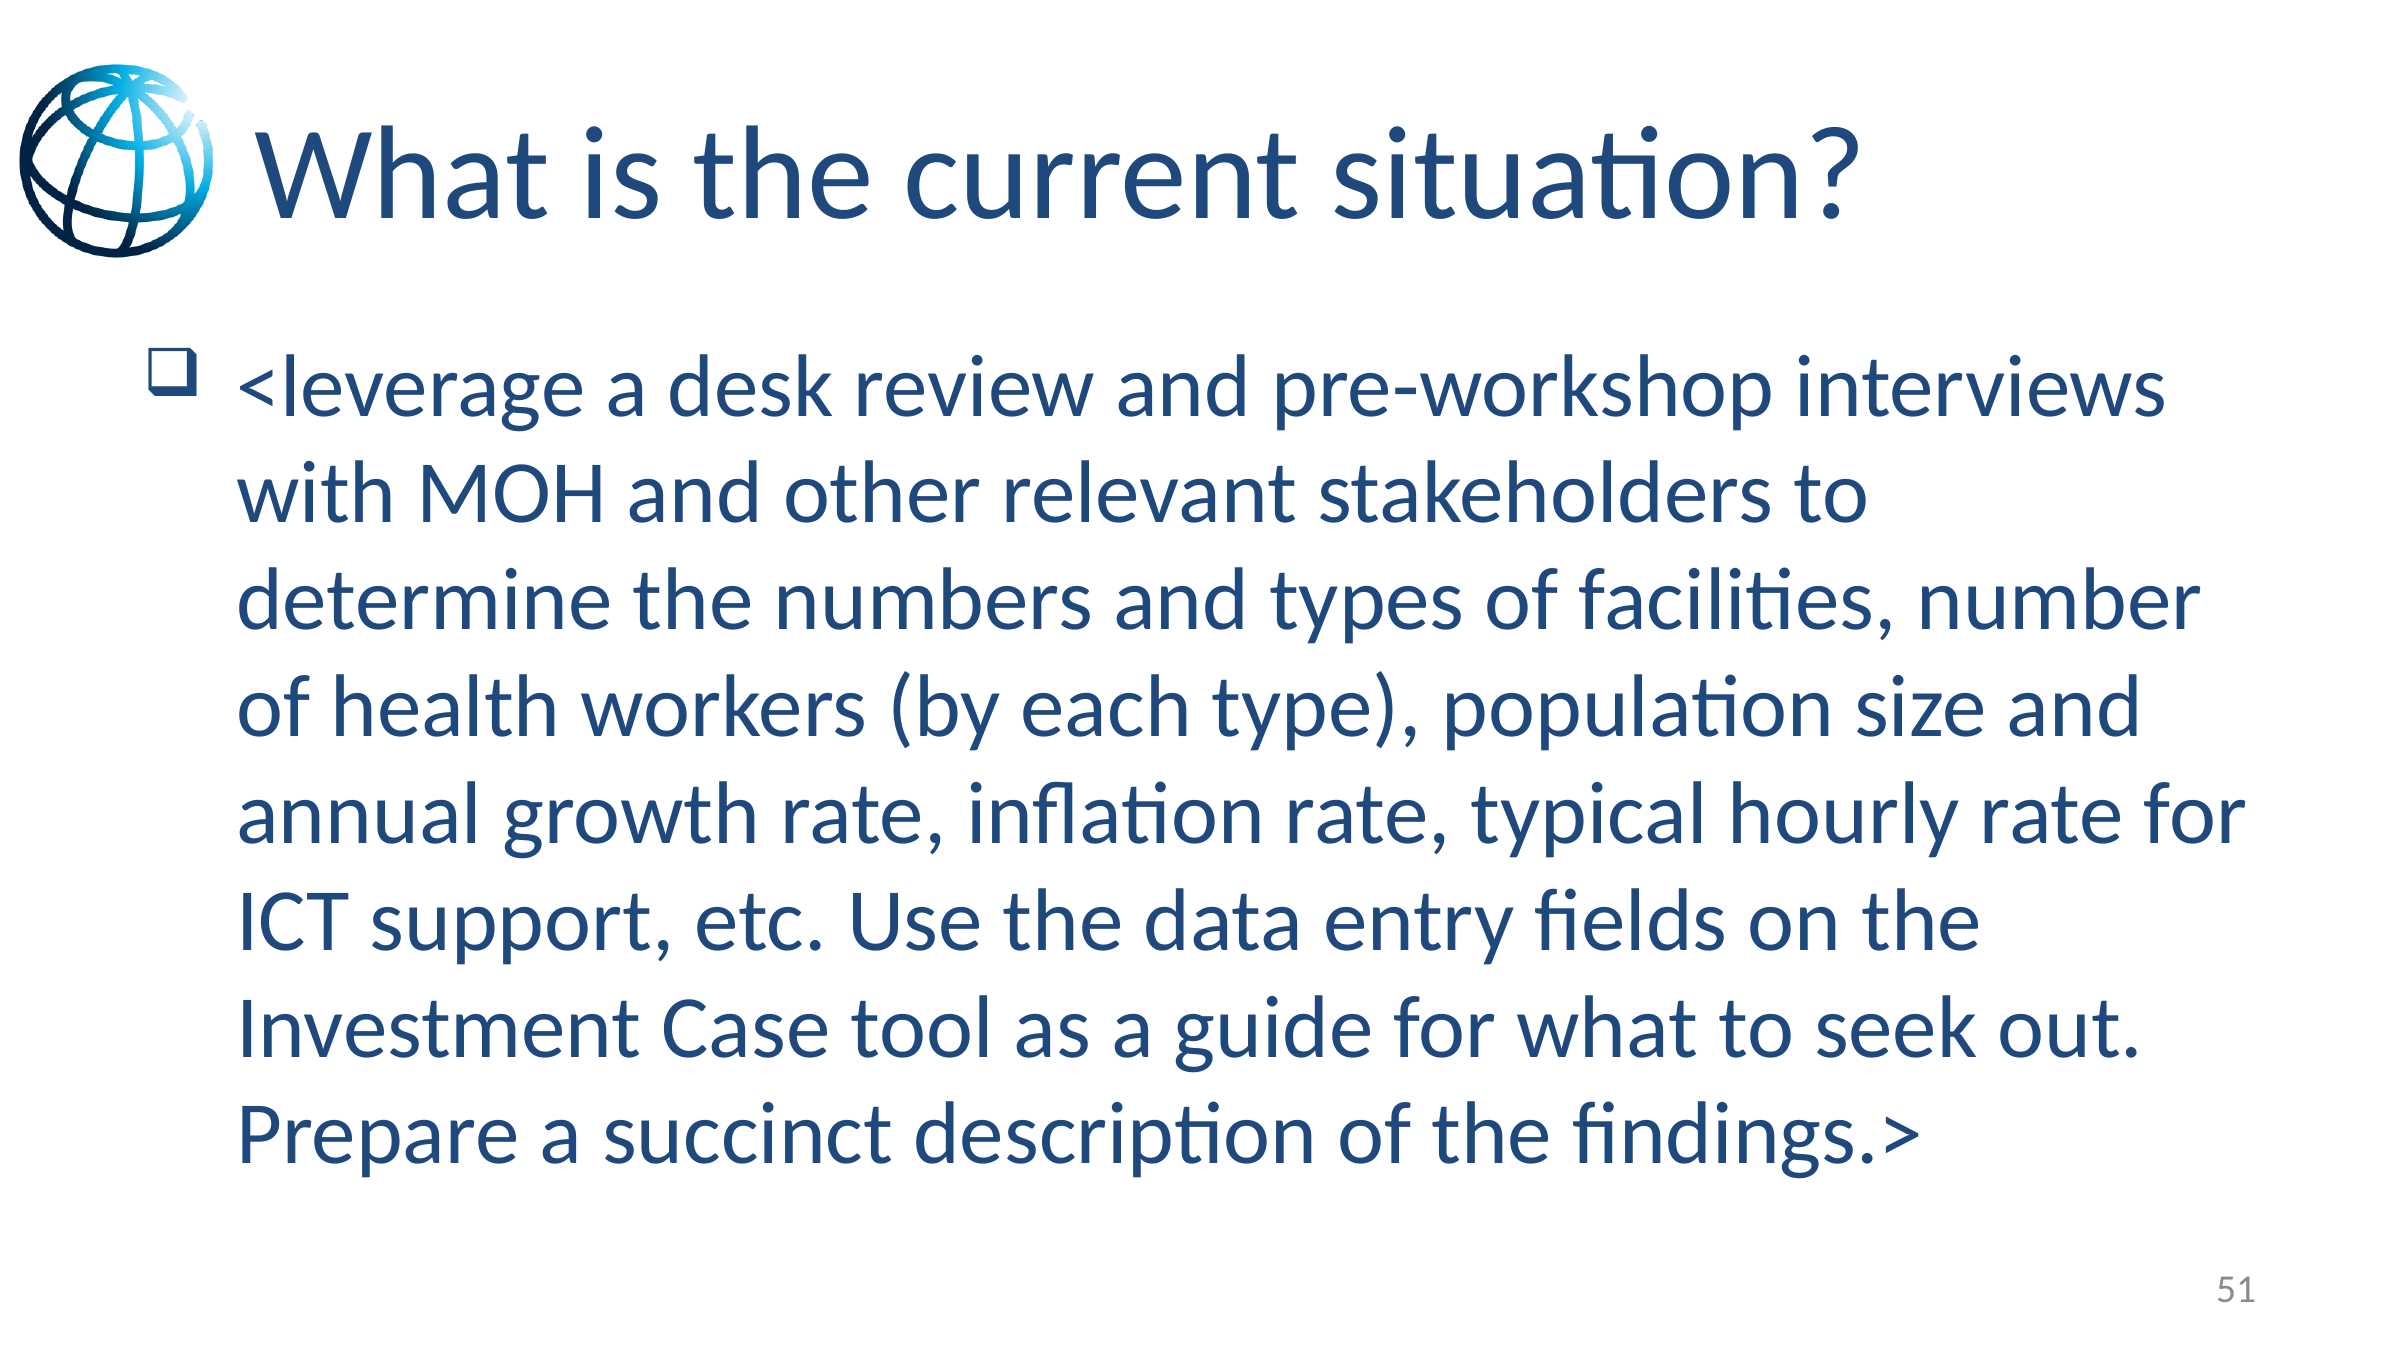

# What is the current situation?
<leverage a desk review and pre-workshop interviews with MOH and other relevant stakeholders to determine the numbers and types of facilities, number of health workers (by each type), population size and annual growth rate, inflation rate, typical hourly rate for ICT support, etc. Use the data entry fields on the Investment Case tool as a guide for what to seek out. Prepare a succinct description of the findings.>
51